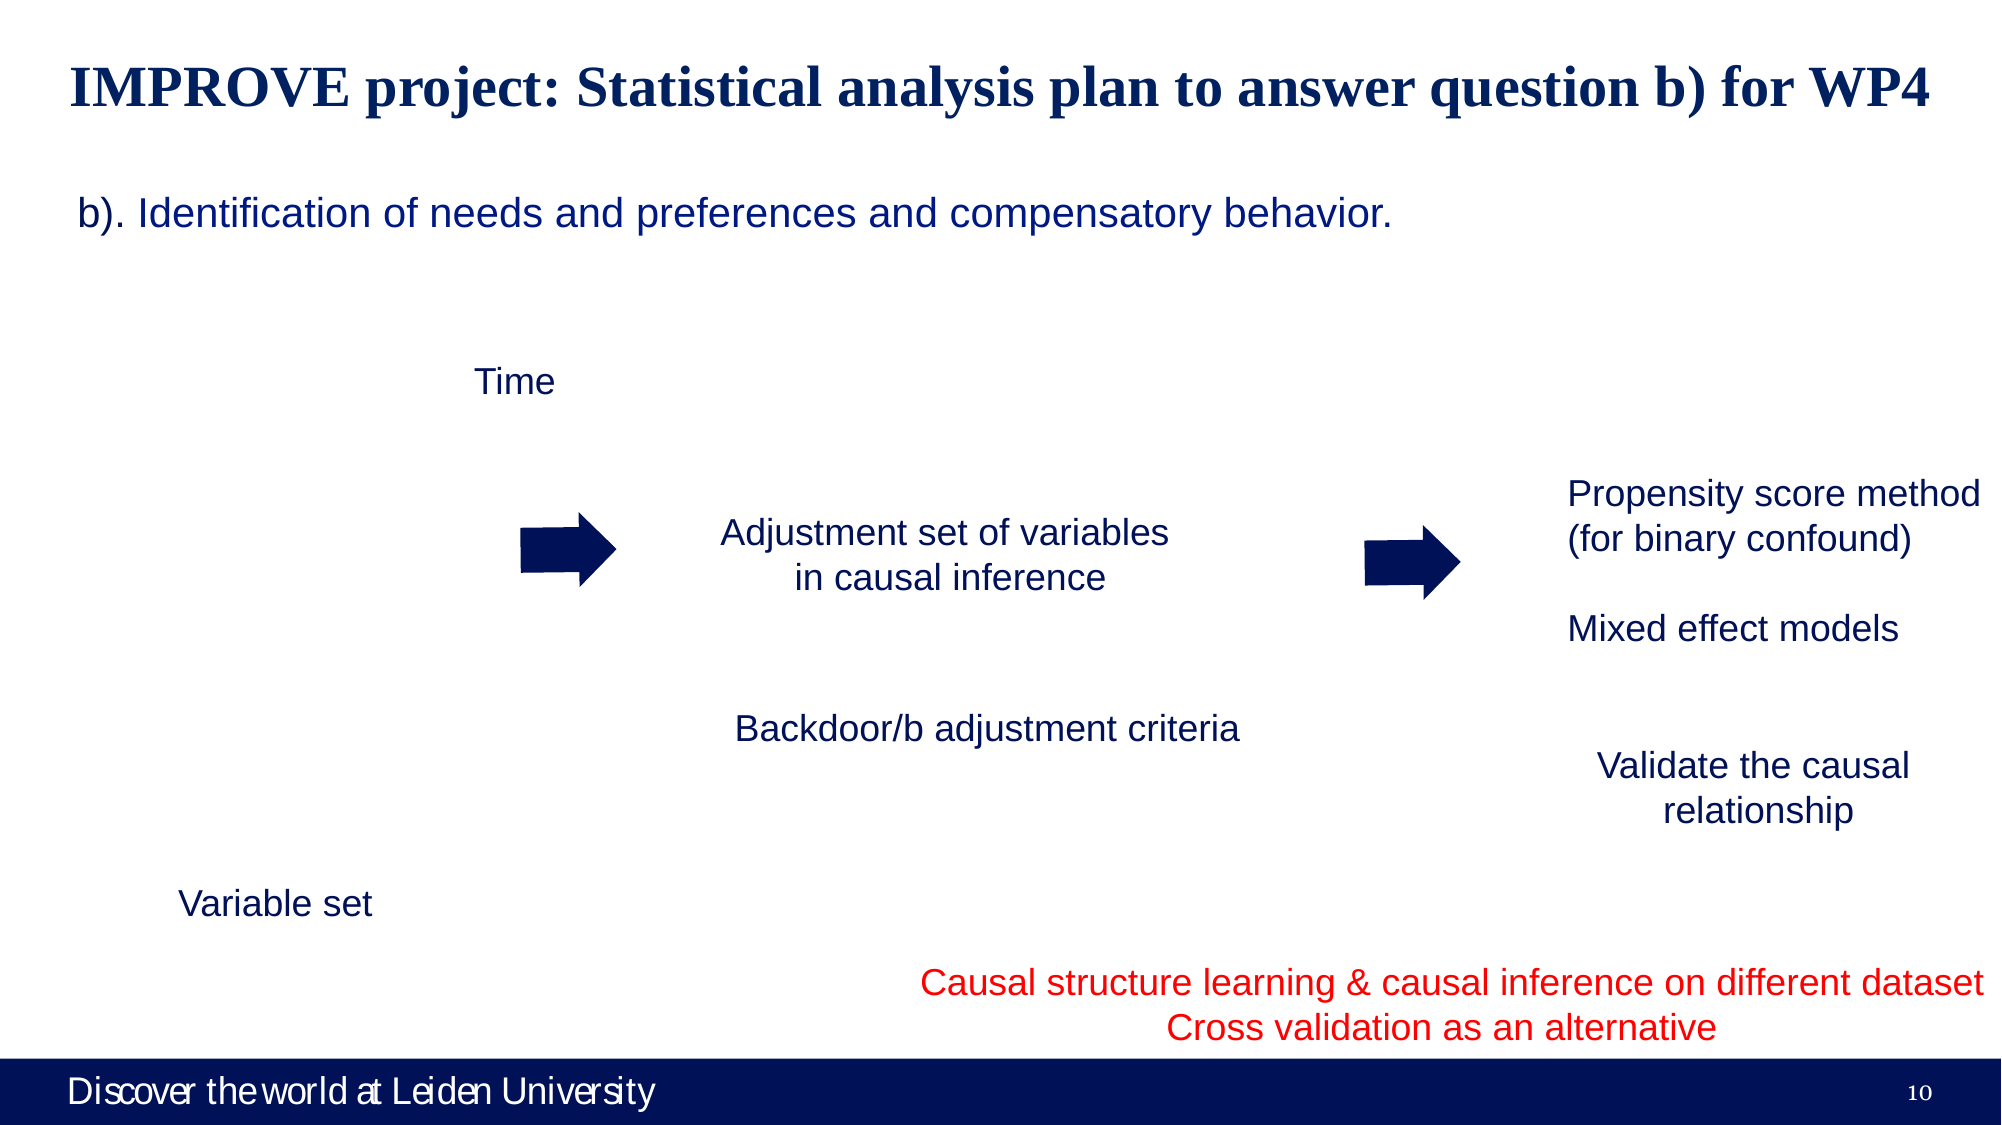

IMPROVE project: Statistical analysis plan to answer question b) for WP4
b). Identification of needs and preferences and compensatory behavior.

Time
Propensity score method
(for binary confound)

Mixed effect models
Adjustment set of variables
in causal inference

Backdoor/b adjustment criteria

Validate the causal
 relationship

Variable set
Causal structure learning & causal inference on different dataset
Cross validation as an alternative

10